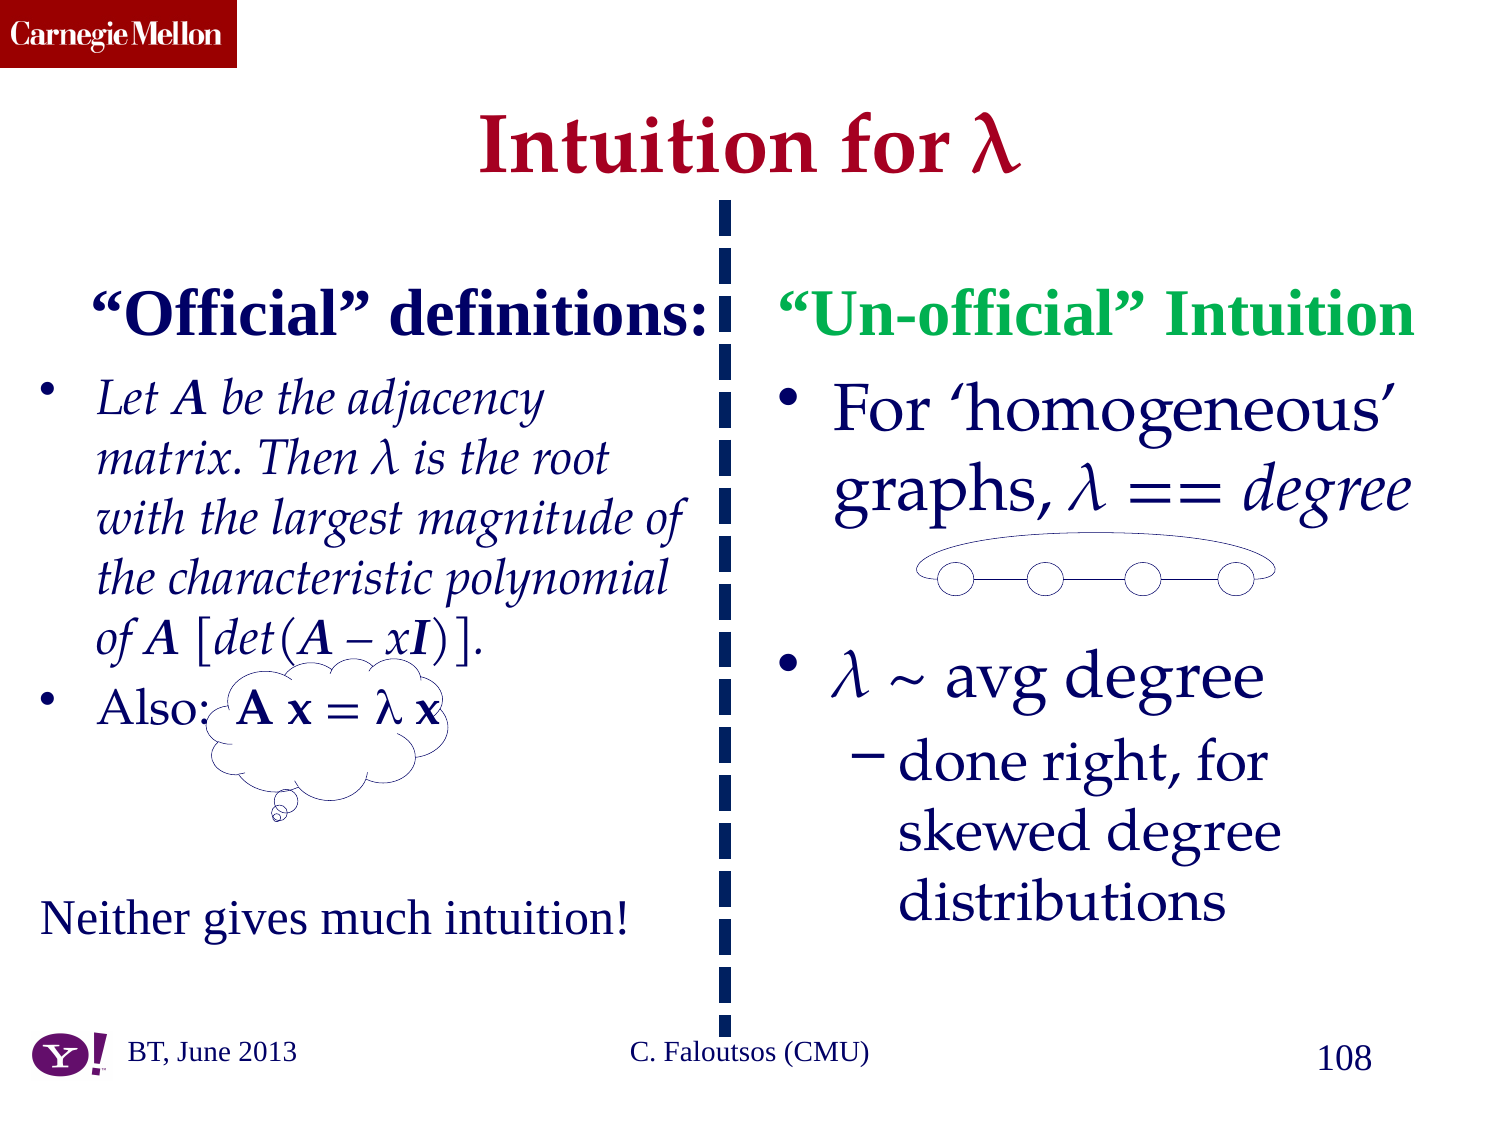

# Intuition for λ
“Official” definitions:
“Un-official” Intuition
Let A be the adjacency matrix. Then λ is the root with the largest magnitude of the characteristic polynomial of A [det(A – xI)].
Also:  A x = λ x

Neither gives much intuition!

For ‘homogeneous’ graphs, λ == degree

λ ~ avg degree
done right, for skewed degree distributions

BT, June 2013
C. Faloutsos (CMU)
108